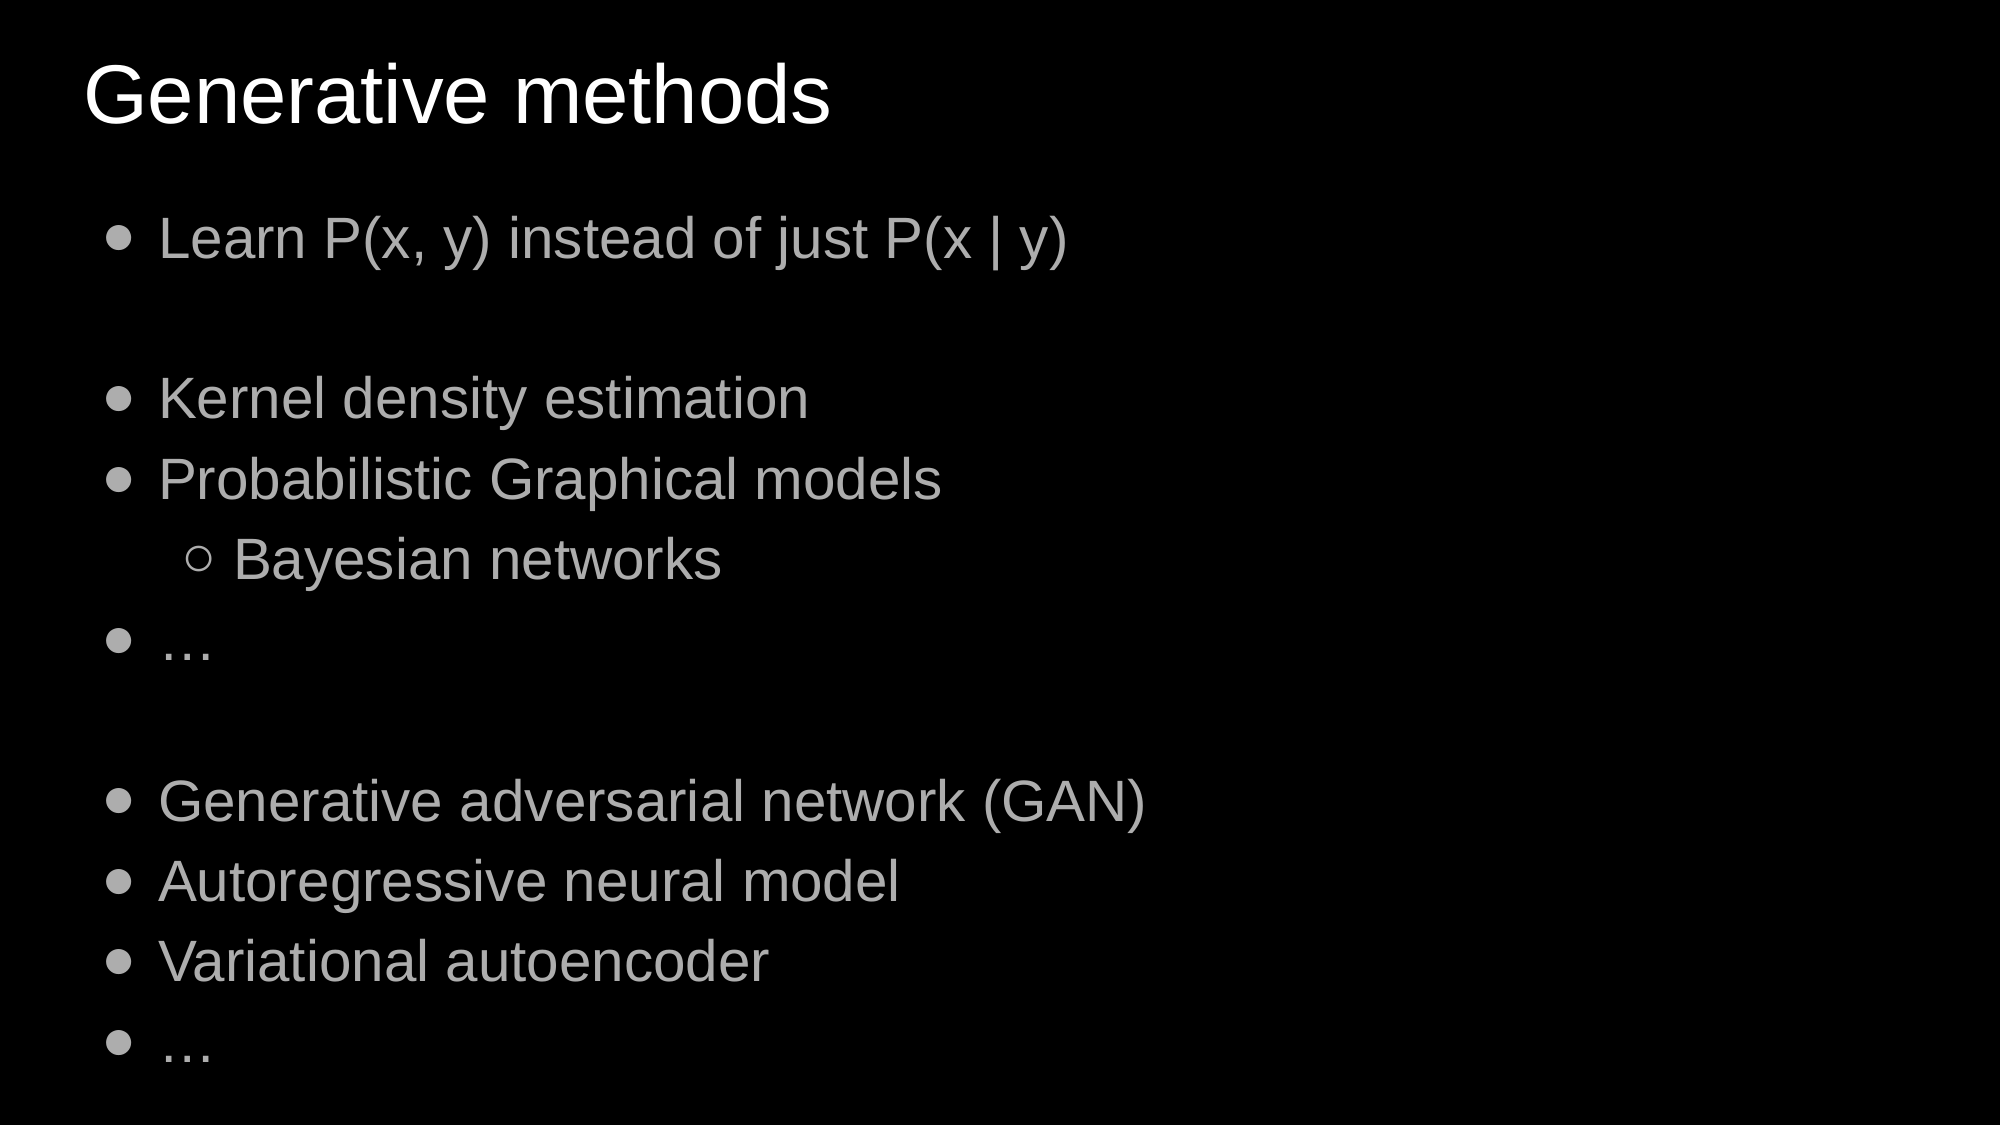

# Generative methods
Learn P(x, y) instead of just P(x | y)

Kernel density estimation
Probabilistic Graphical models
Bayesian networks
…

Generative adversarial network (GAN)
Autoregressive neural model
Variational autoencoder
…

73